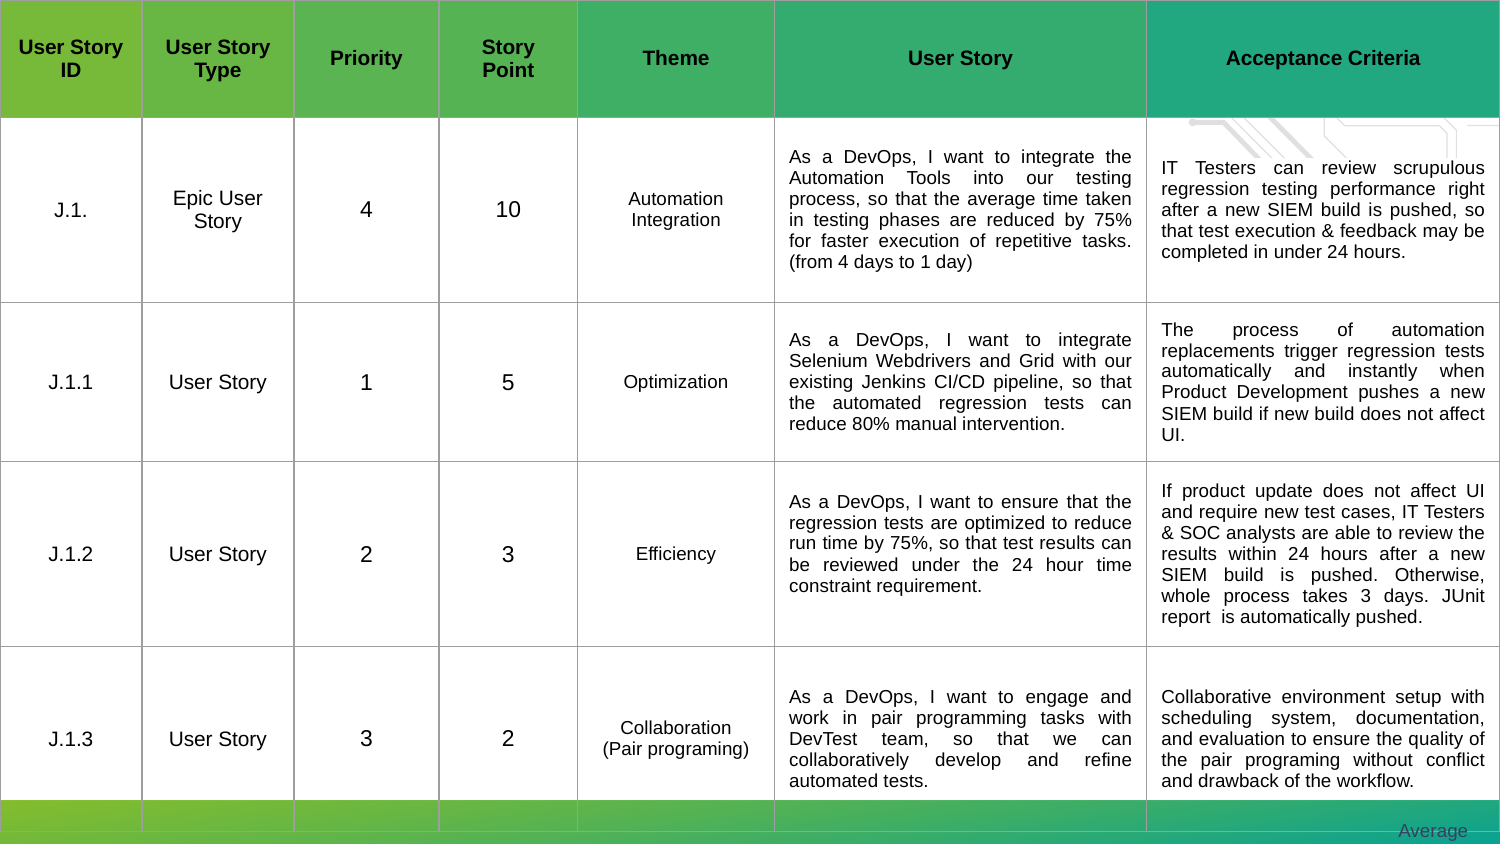

| User Story ID | User Story Type | Priority | Story Point | Theme | User Story | Acceptance Criteria |
| --- | --- | --- | --- | --- | --- | --- |
| J.1. | Epic User Story | 4 | 10 | Automation Integration | As a DevOps, I want to integrate the Automation Tools into our testing process, so that the average time taken in testing phases are reduced by 75% for faster execution of repetitive tasks. (from 4 days to 1 day) | IT Testers can review scrupulous regression testing performance right after a new SIEM build is pushed, so that test execution & feedback may be completed in under 24 hours. |
| J.1.1 | User Story | 1 | 5 | Optimization | As a DevOps, I want to integrate Selenium Webdrivers and Grid with our existing Jenkins CI/CD pipeline, so that the automated regression tests can reduce 80% manual intervention. | The process of automation replacements trigger regression tests automatically and instantly when Product Development pushes a new SIEM build if new build does not affect UI. |
| J.1.2 | User Story | 2 | 3 | Efficiency | As a DevOps, I want to ensure that the regression tests are optimized to reduce run time by 75%, so that test results can be reviewed under the 24 hour time constraint requirement. | If product update does not affect UI and require new test cases, IT Testers & SOC analysts are able to review the results within 24 hours after a new SIEM build is pushed. Otherwise, whole process takes 3 days. JUnit report is automatically pushed. |
| J.1.3 | User Story | 3 | 2 | Collaboration (Pair programing) | As a DevOps, I want to engage and work in pair programming tasks with DevTest team, so that we can collaboratively develop and refine automated tests. | Collaborative environment setup with scheduling system, documentation, and evaluation to ensure the quality of the pair programing without conflict and drawback of the workflow. |
Average